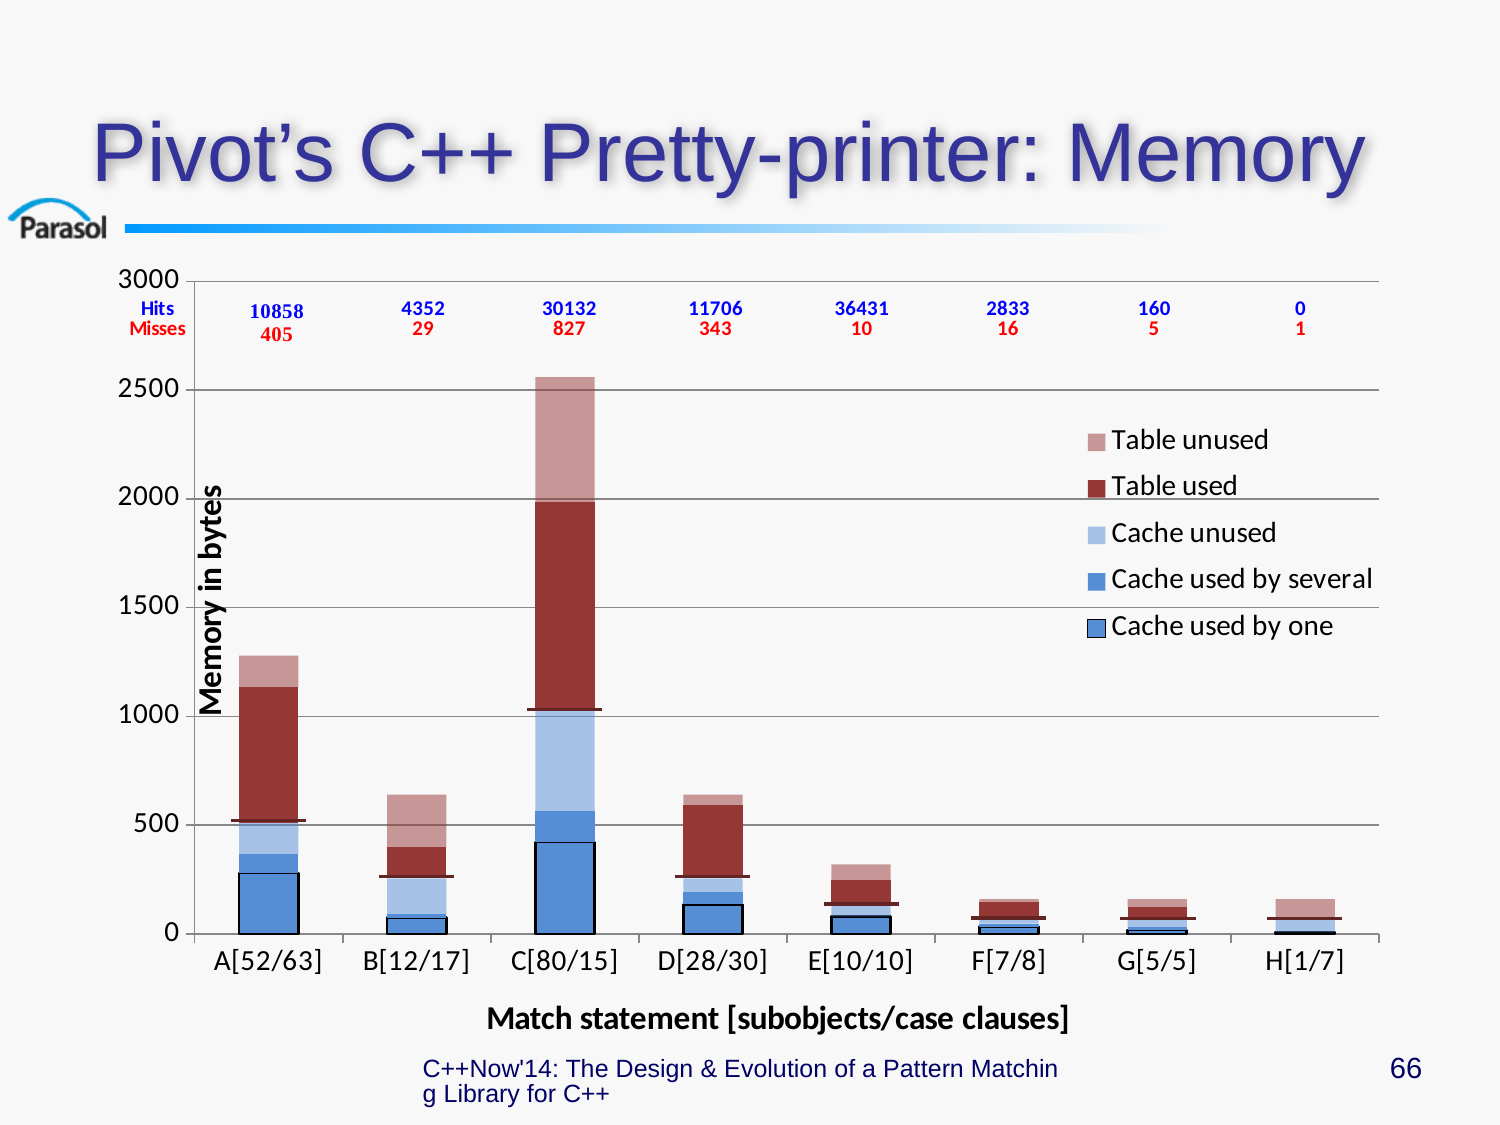

# Pivot’s C++ Pretty-printer: Memory

### Chart

| Category |  |  |  |  |  |
|---|---|---|---|---|---|
| A[52/63] | 280.1664 | 88.47359999999999 | 143.36 | 624.0 | 144.0 |
| B[12/17] | 74.368 | 15.232000000000003 | 166.4 | 144.0 | 240.0 |
| C[80/15] | 422.40000000000003 | 140.8 | 460.8 | 960.0 | 576.0 |
| D[28/30] | 136.32 | 55.68000000000001 | 64.0 | 336.0 | 48.0 |
| E[10/10] | 80.64 | 0.0 | 47.36 | 120.0 | 72.0 |
| F[7/8] | 34.08 | 13.920000000000002 | 16.0 | 84.0 | 12.0 |
| G[5/5] | 19.2 | 12.8 | 32.0 | 60.0 | 36.0 |
| H[1/7] | 8.32 | 0.0 | 55.68 | 12.0 | 84.0 |
C++Now'14: The Design & Evolution of a Pattern Matching Library for C++
66